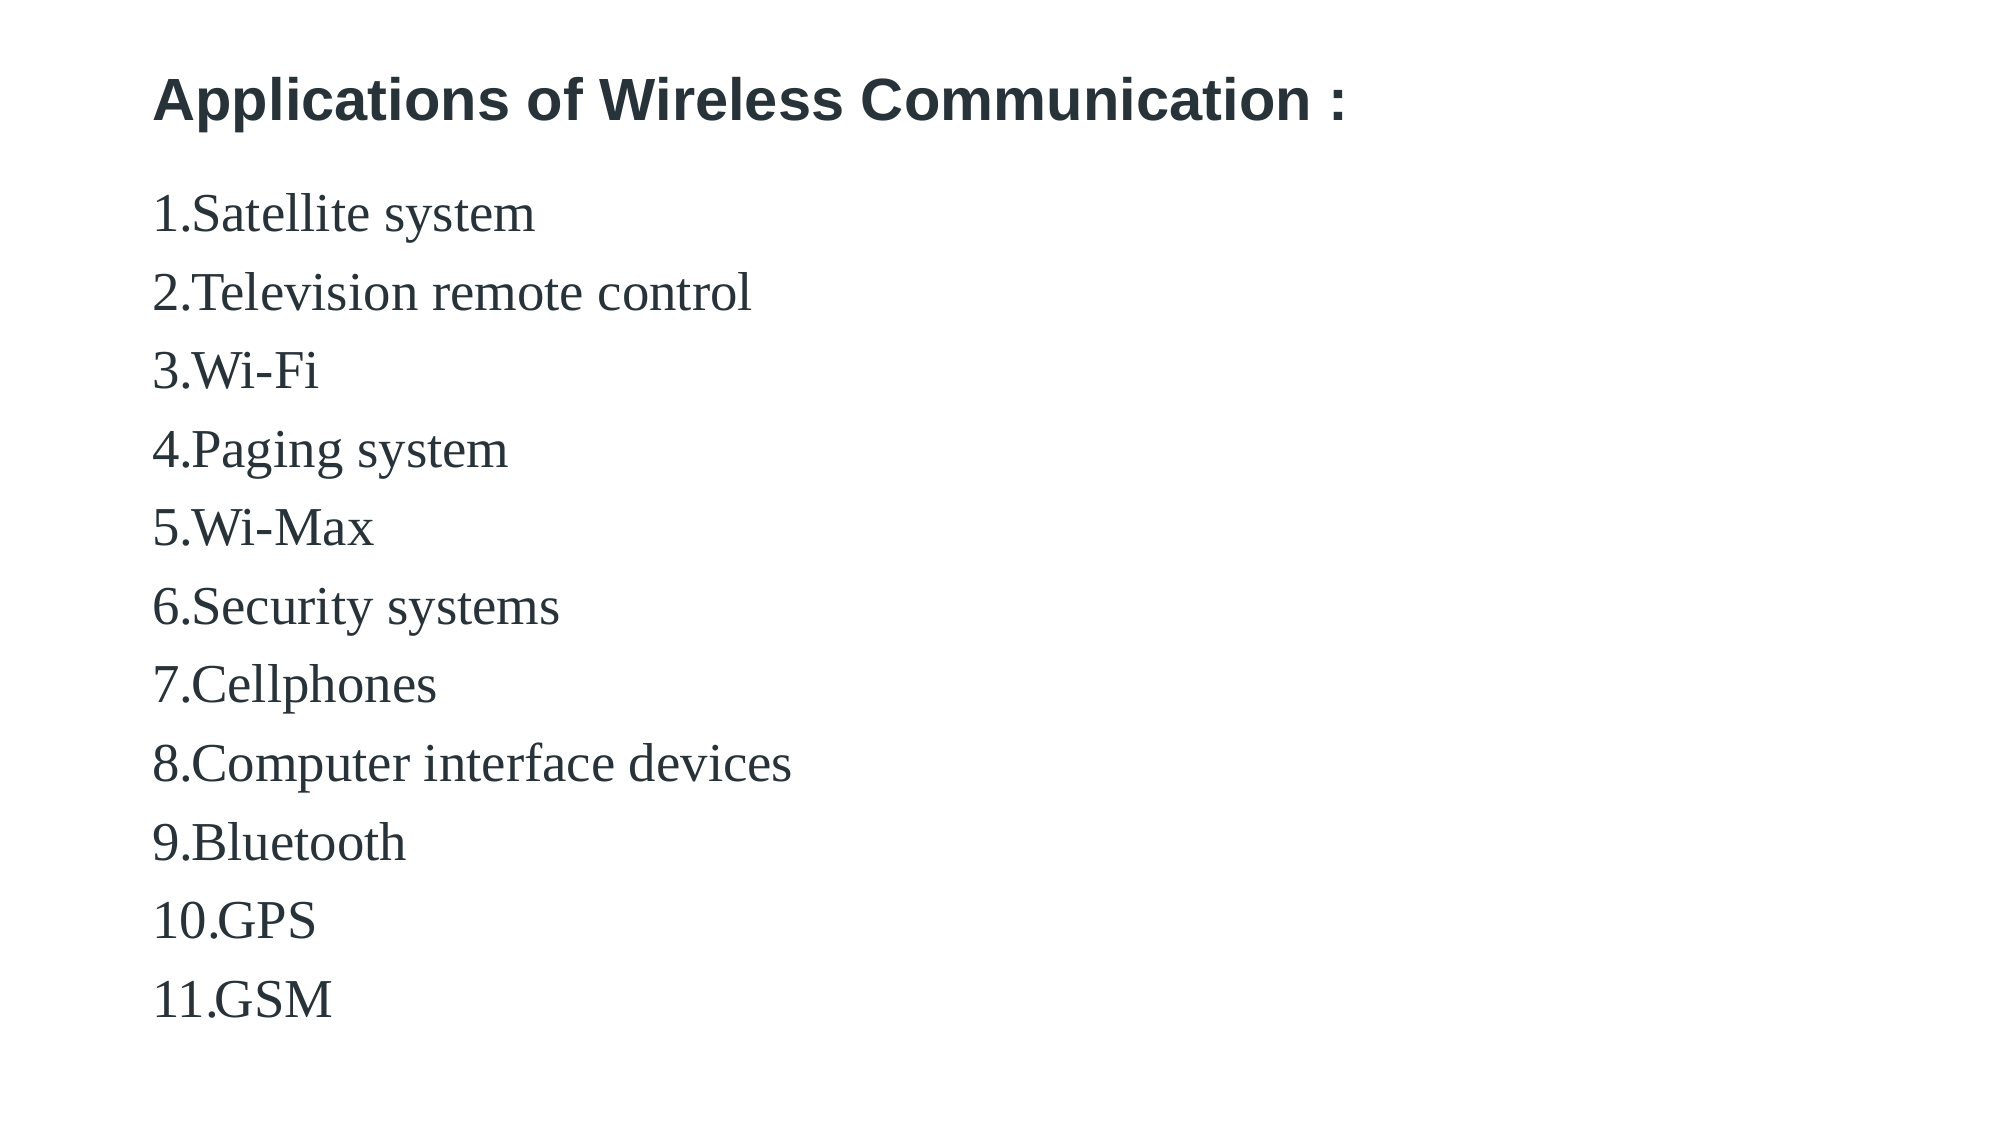

# Applications of Wireless Communication :
Satellite system
Television remote control
Wi-Fi
Paging system
Wi-Max
Security systems
Cellphones
Computer interface devices
Bluetooth
GPS
GSM